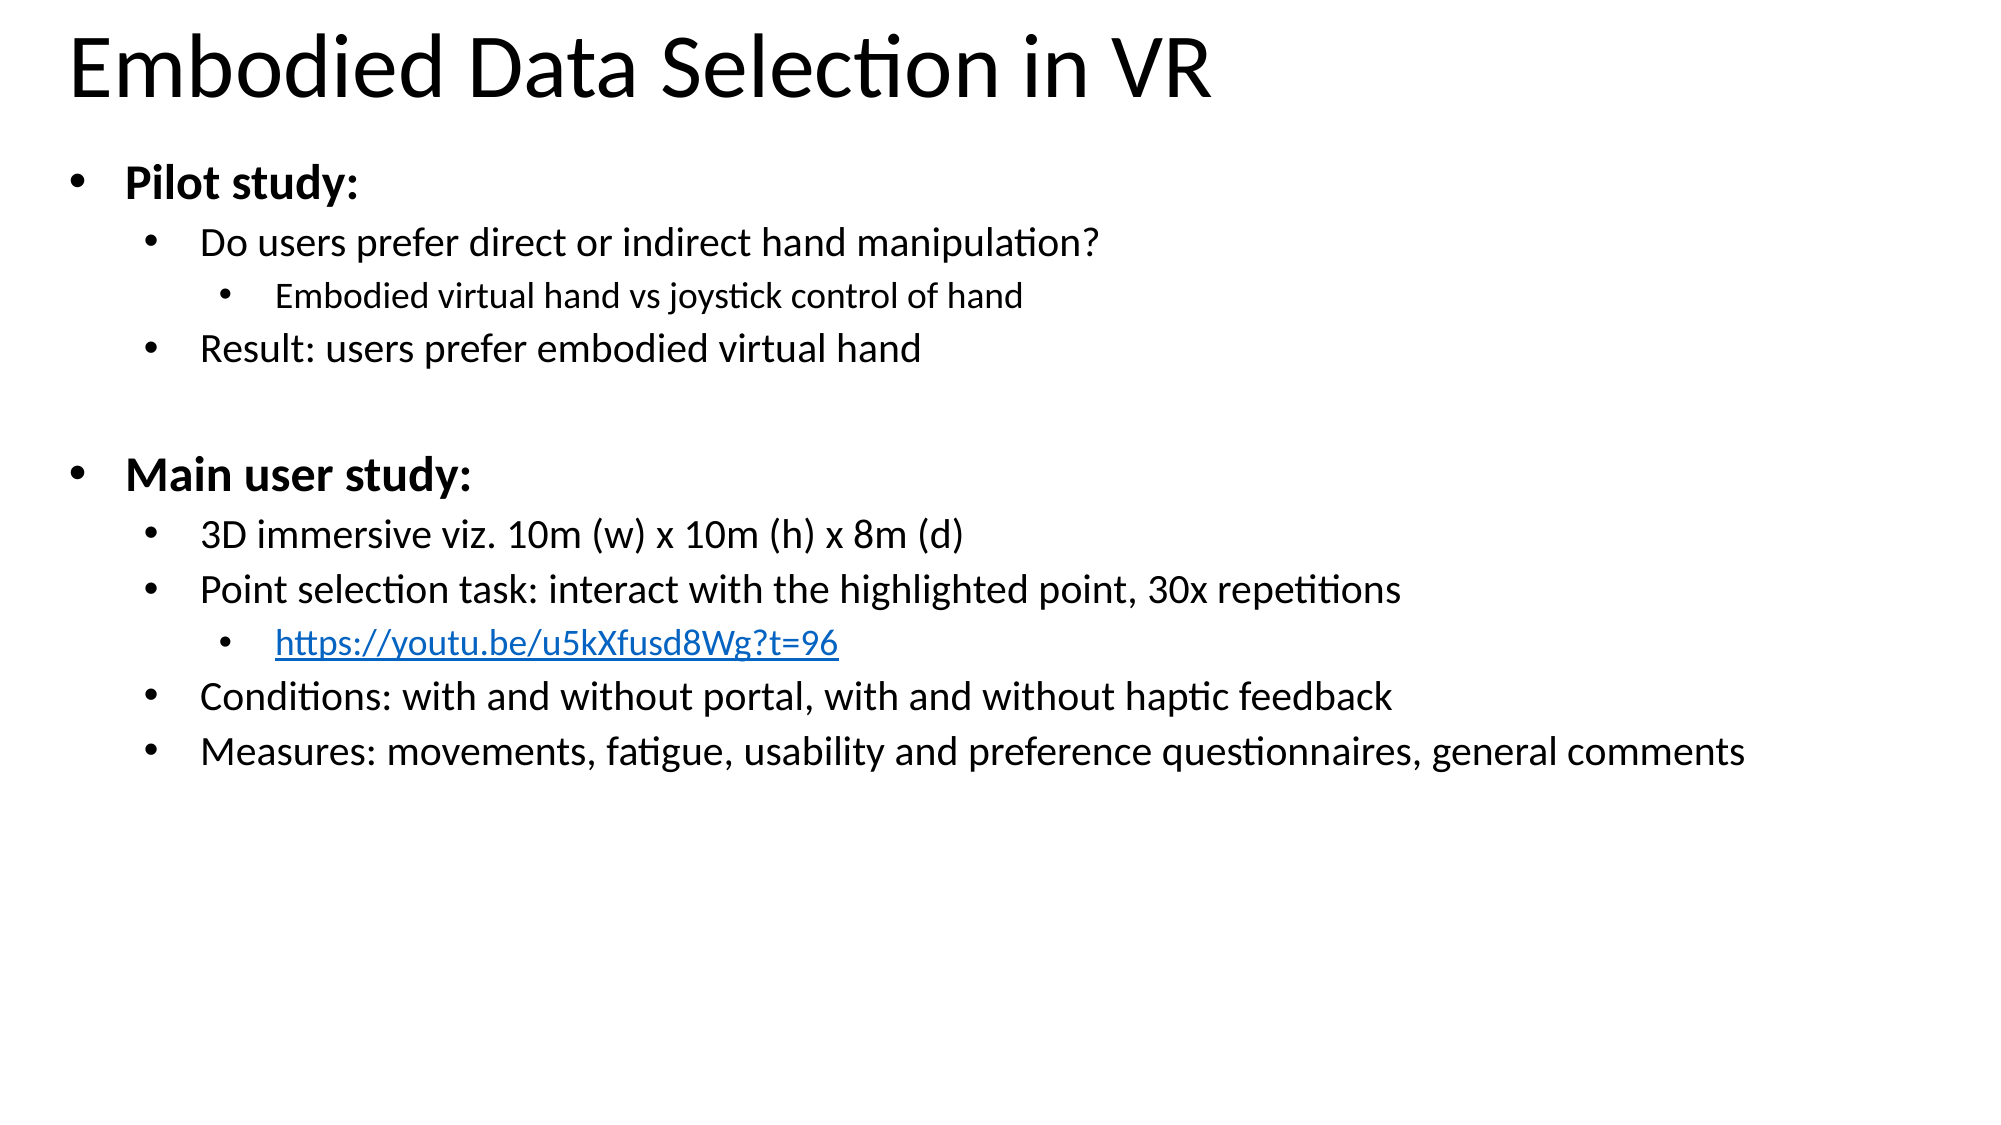

Embodied Data Selection in VR
Pilot study:
Do users prefer direct or indirect hand manipulation?
Embodied virtual hand vs joystick control of hand
Result: users prefer embodied virtual hand

Main user study:
3D immersive viz. 10m (w) x 10m (h) x 8m (d)
Point selection task: interact with the highlighted point, 30x repetitions
https://youtu.be/u5kXfusd8Wg?t=96
Conditions: with and without portal, with and without haptic feedback
Measures: movements, fatigue, usability and preference questionnaires, general comments